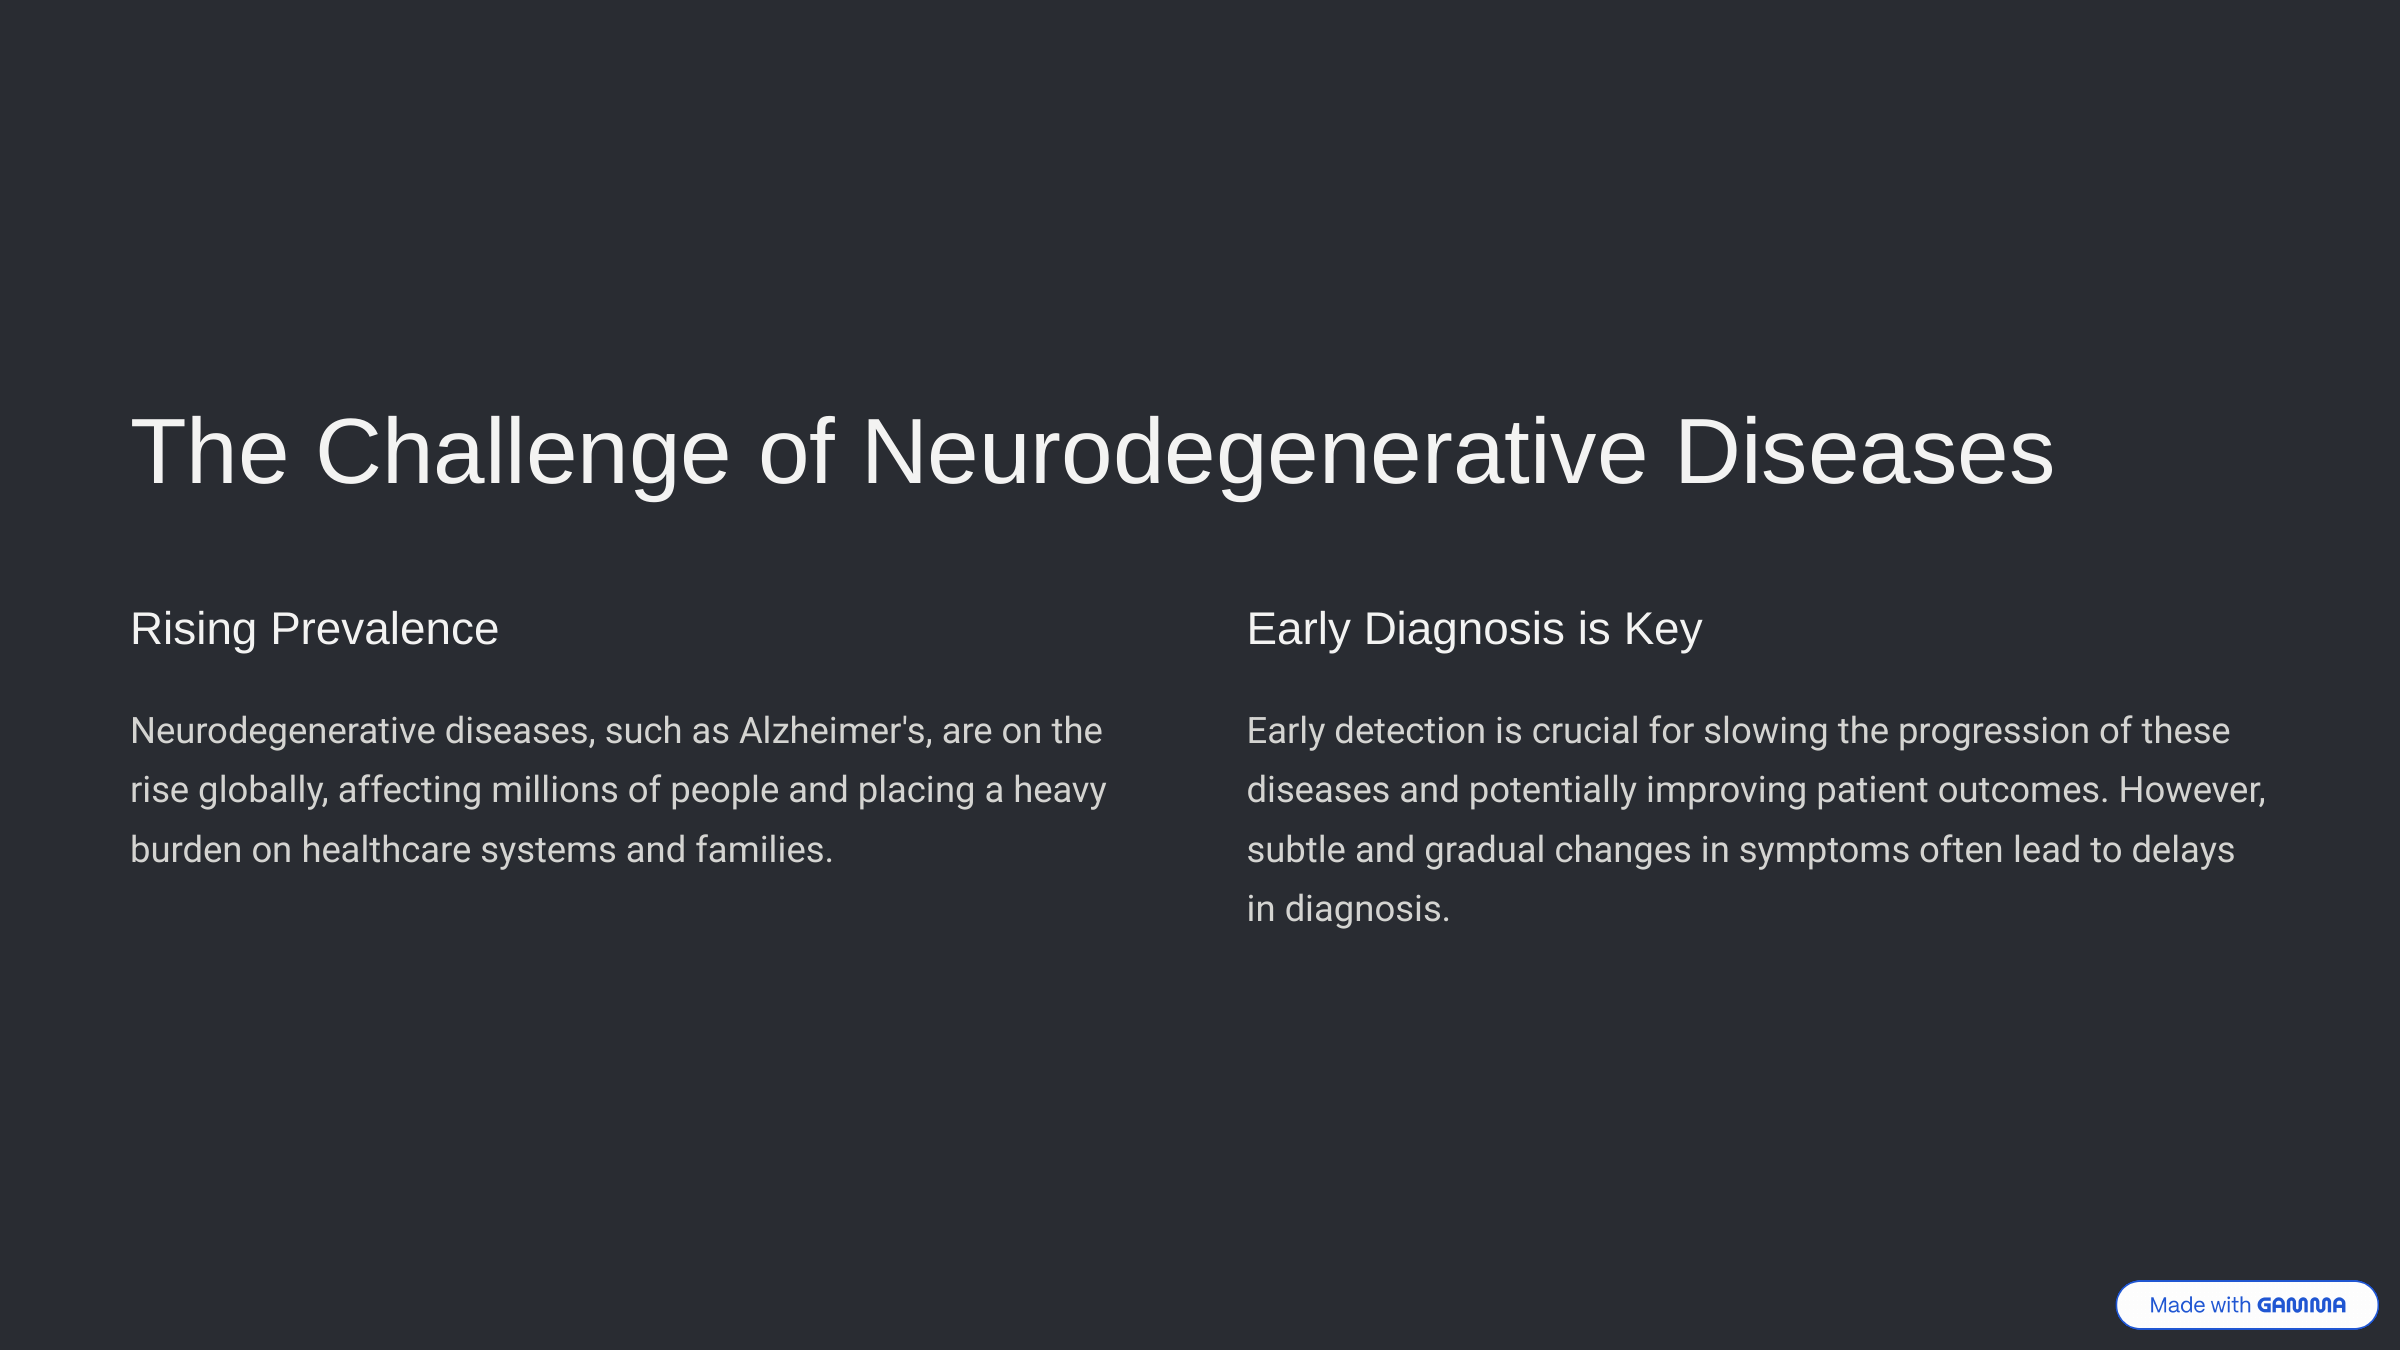

The Challenge of Neurodegenerative Diseases
Rising Prevalence
Early Diagnosis is Key
Neurodegenerative diseases, such as Alzheimer's, are on the rise globally, affecting millions of people and placing a heavy burden on healthcare systems and families.
Early detection is crucial for slowing the progression of these diseases and potentially improving patient outcomes. However, subtle and gradual changes in symptoms often lead to delays in diagnosis.